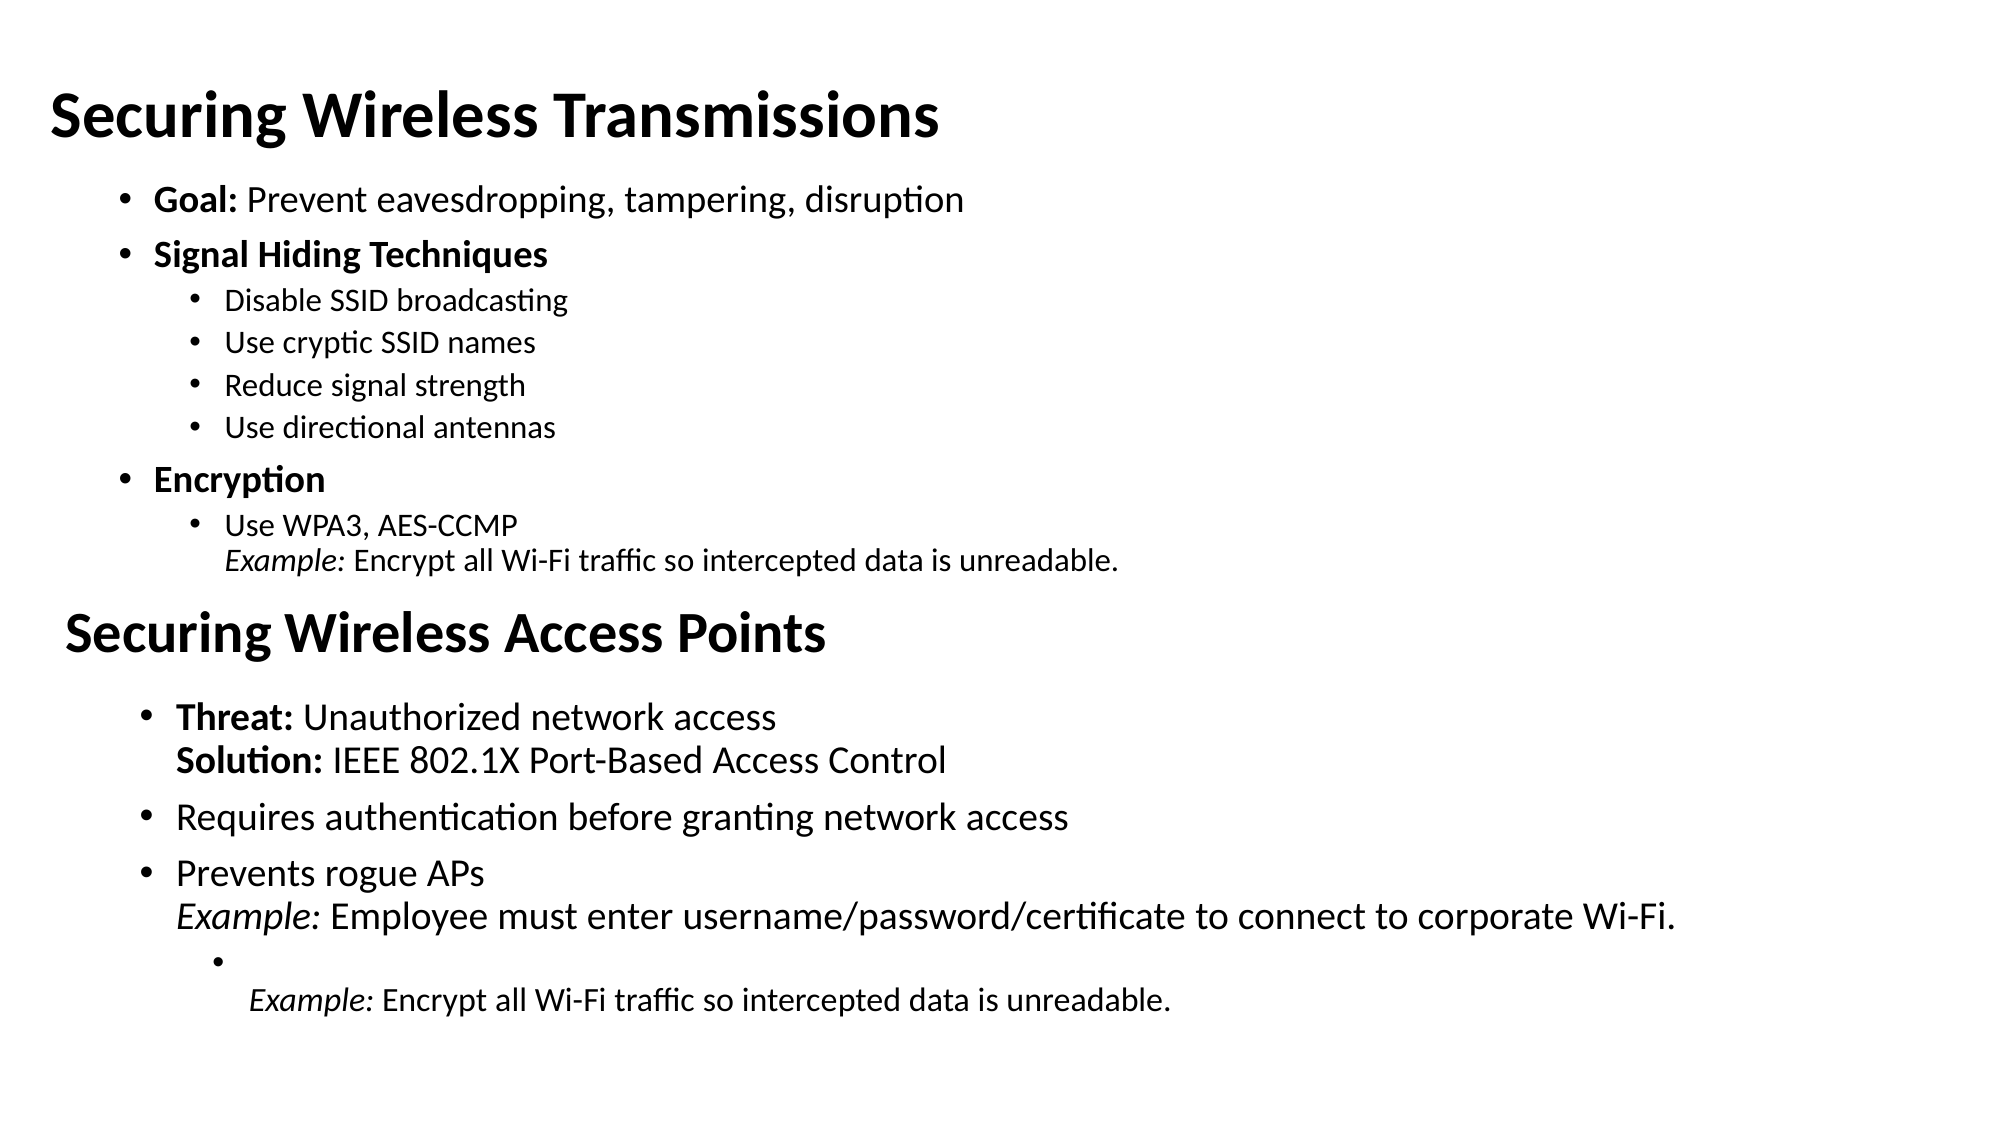

# Securing Wireless Transmissions
Goal: Prevent eavesdropping, tampering, disruption
Signal Hiding Techniques
Disable SSID broadcasting
Use cryptic SSID names
Reduce signal strength
Use directional antennas
Encryption
Use WPA3, AES-CCMP
Example: Encrypt all Wi-Fi traffic so intercepted data is unreadable.

Securing Wireless Access Points
Threat: Unauthorized network access
Solution: IEEE 802.1X Port-Based Access Control
Requires authentication before granting network access
Prevents rogue APs
Example: Employee must enter username/password/certificate to connect to corporate Wi-Fi.
Example: Encrypt all Wi-Fi traffic so intercepted data is unreadable.